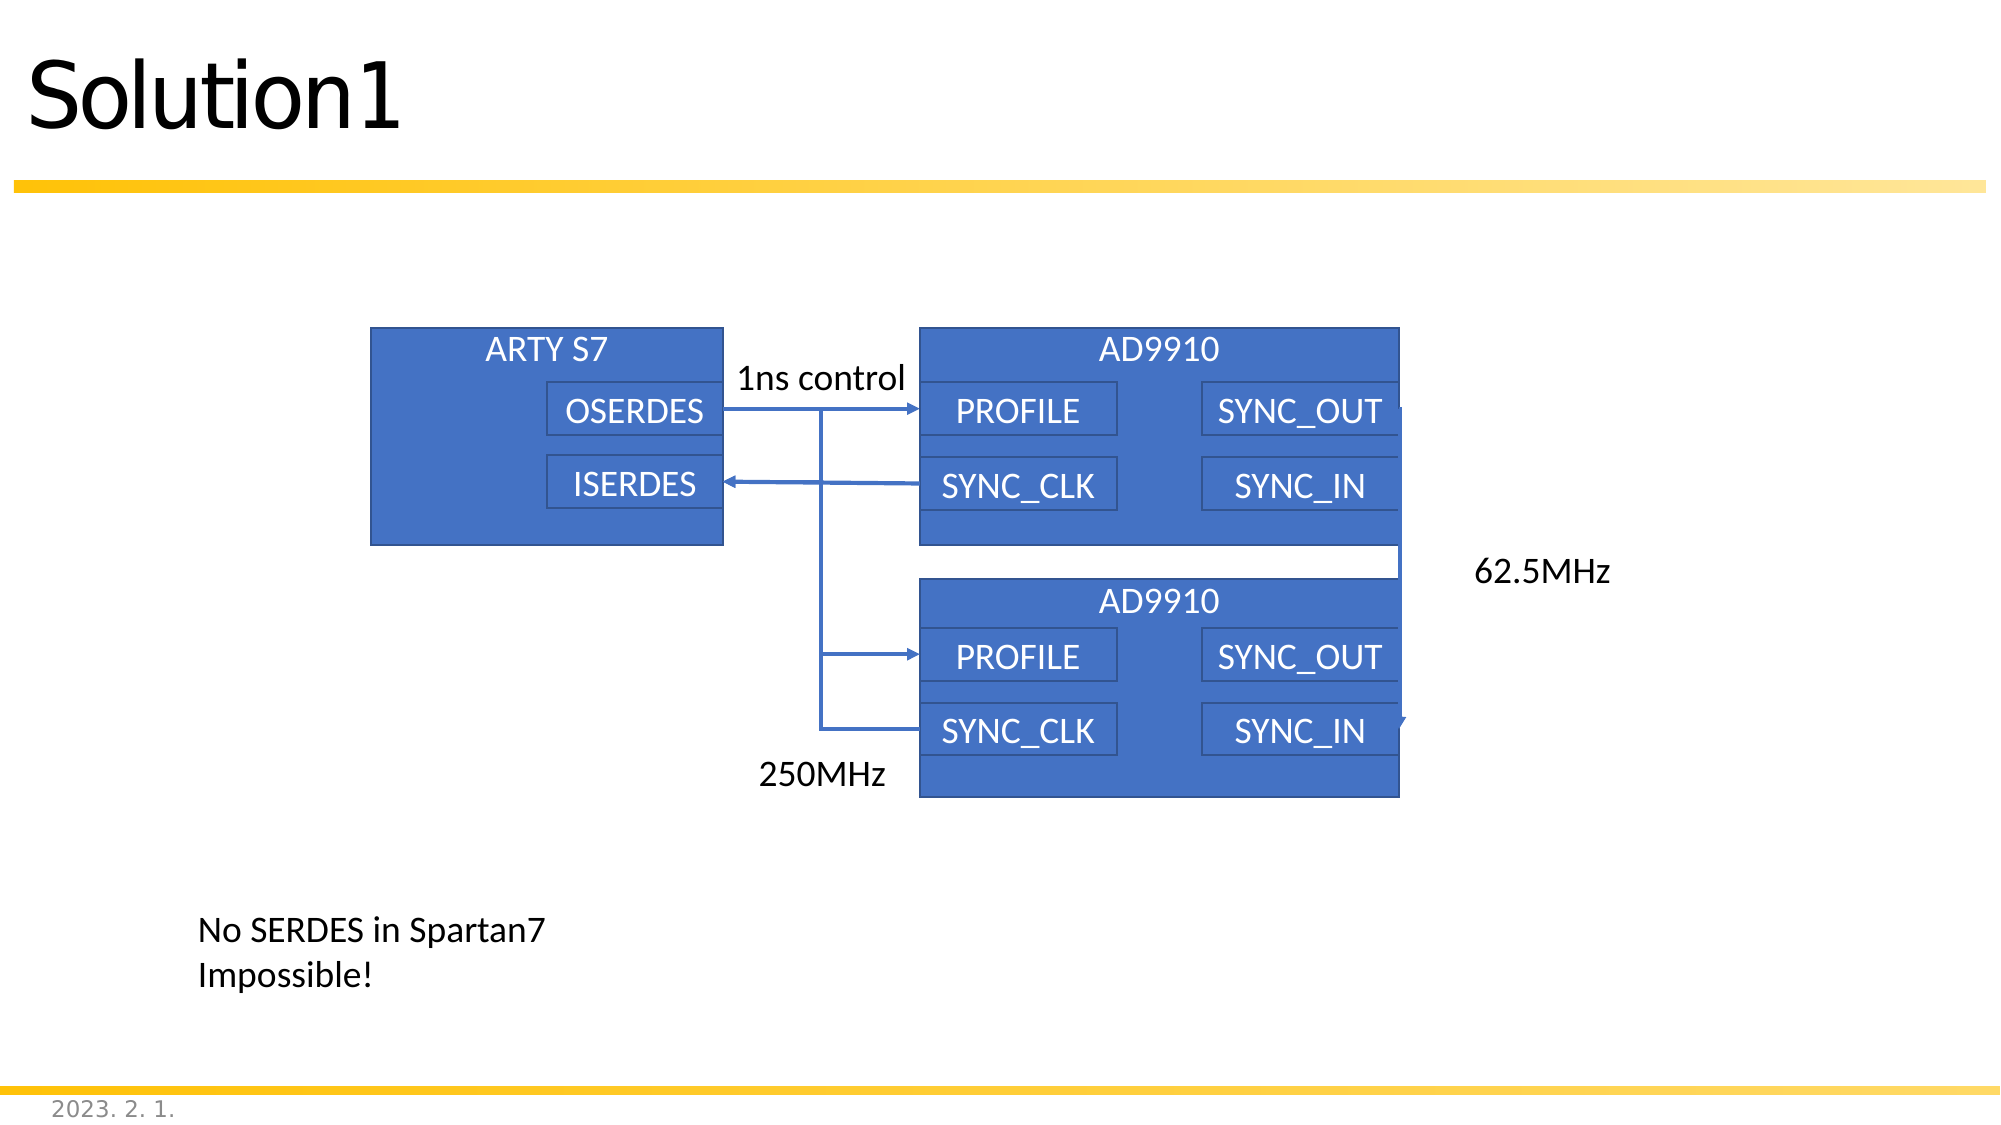

# Solution1
ARTY S7

AD9910

1ns control
OSERDES
PROFILE
SYNC_OUT
ISERDES
SYNC_CLK
SYNC_IN
62.5MHz
AD9910

PROFILE
SYNC_OUT
SYNC_CLK
SYNC_IN
250MHz
No SERDES in Spartan7
Impossible!
2023. 2. 1.